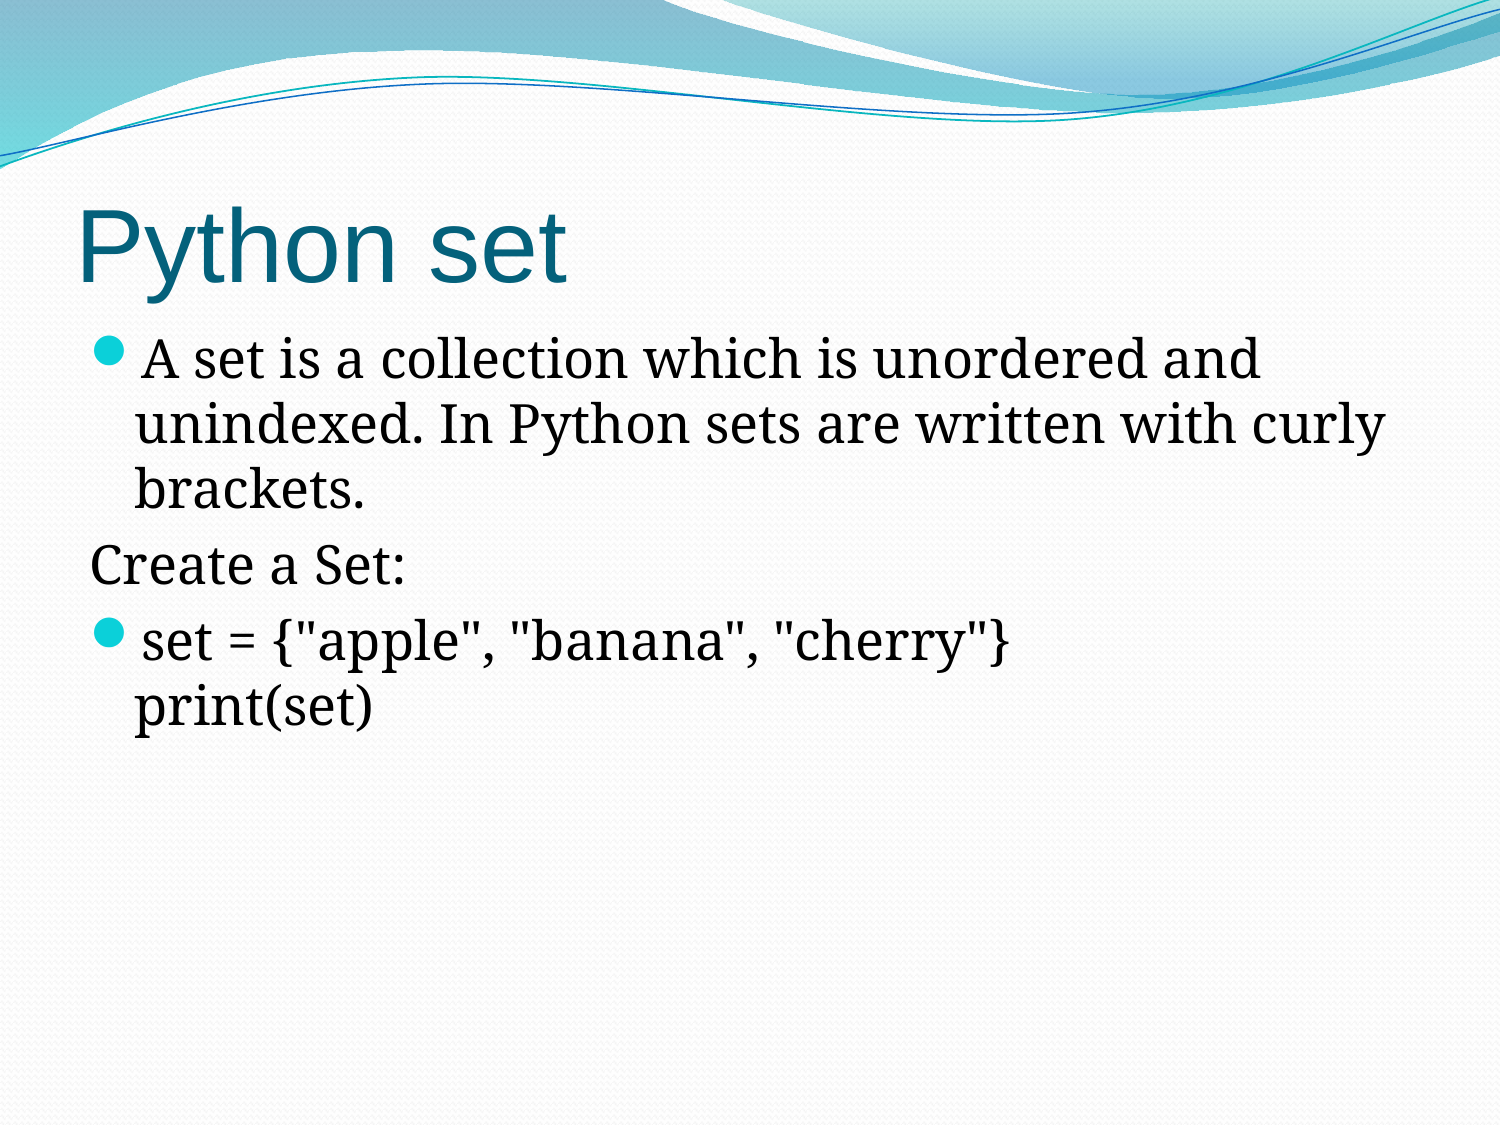

# Python set
A set is a collection which is unordered and unindexed. In Python sets are written with curly brackets.
Create a Set:
set = {"apple", "banana", "cherry"}
print(set)